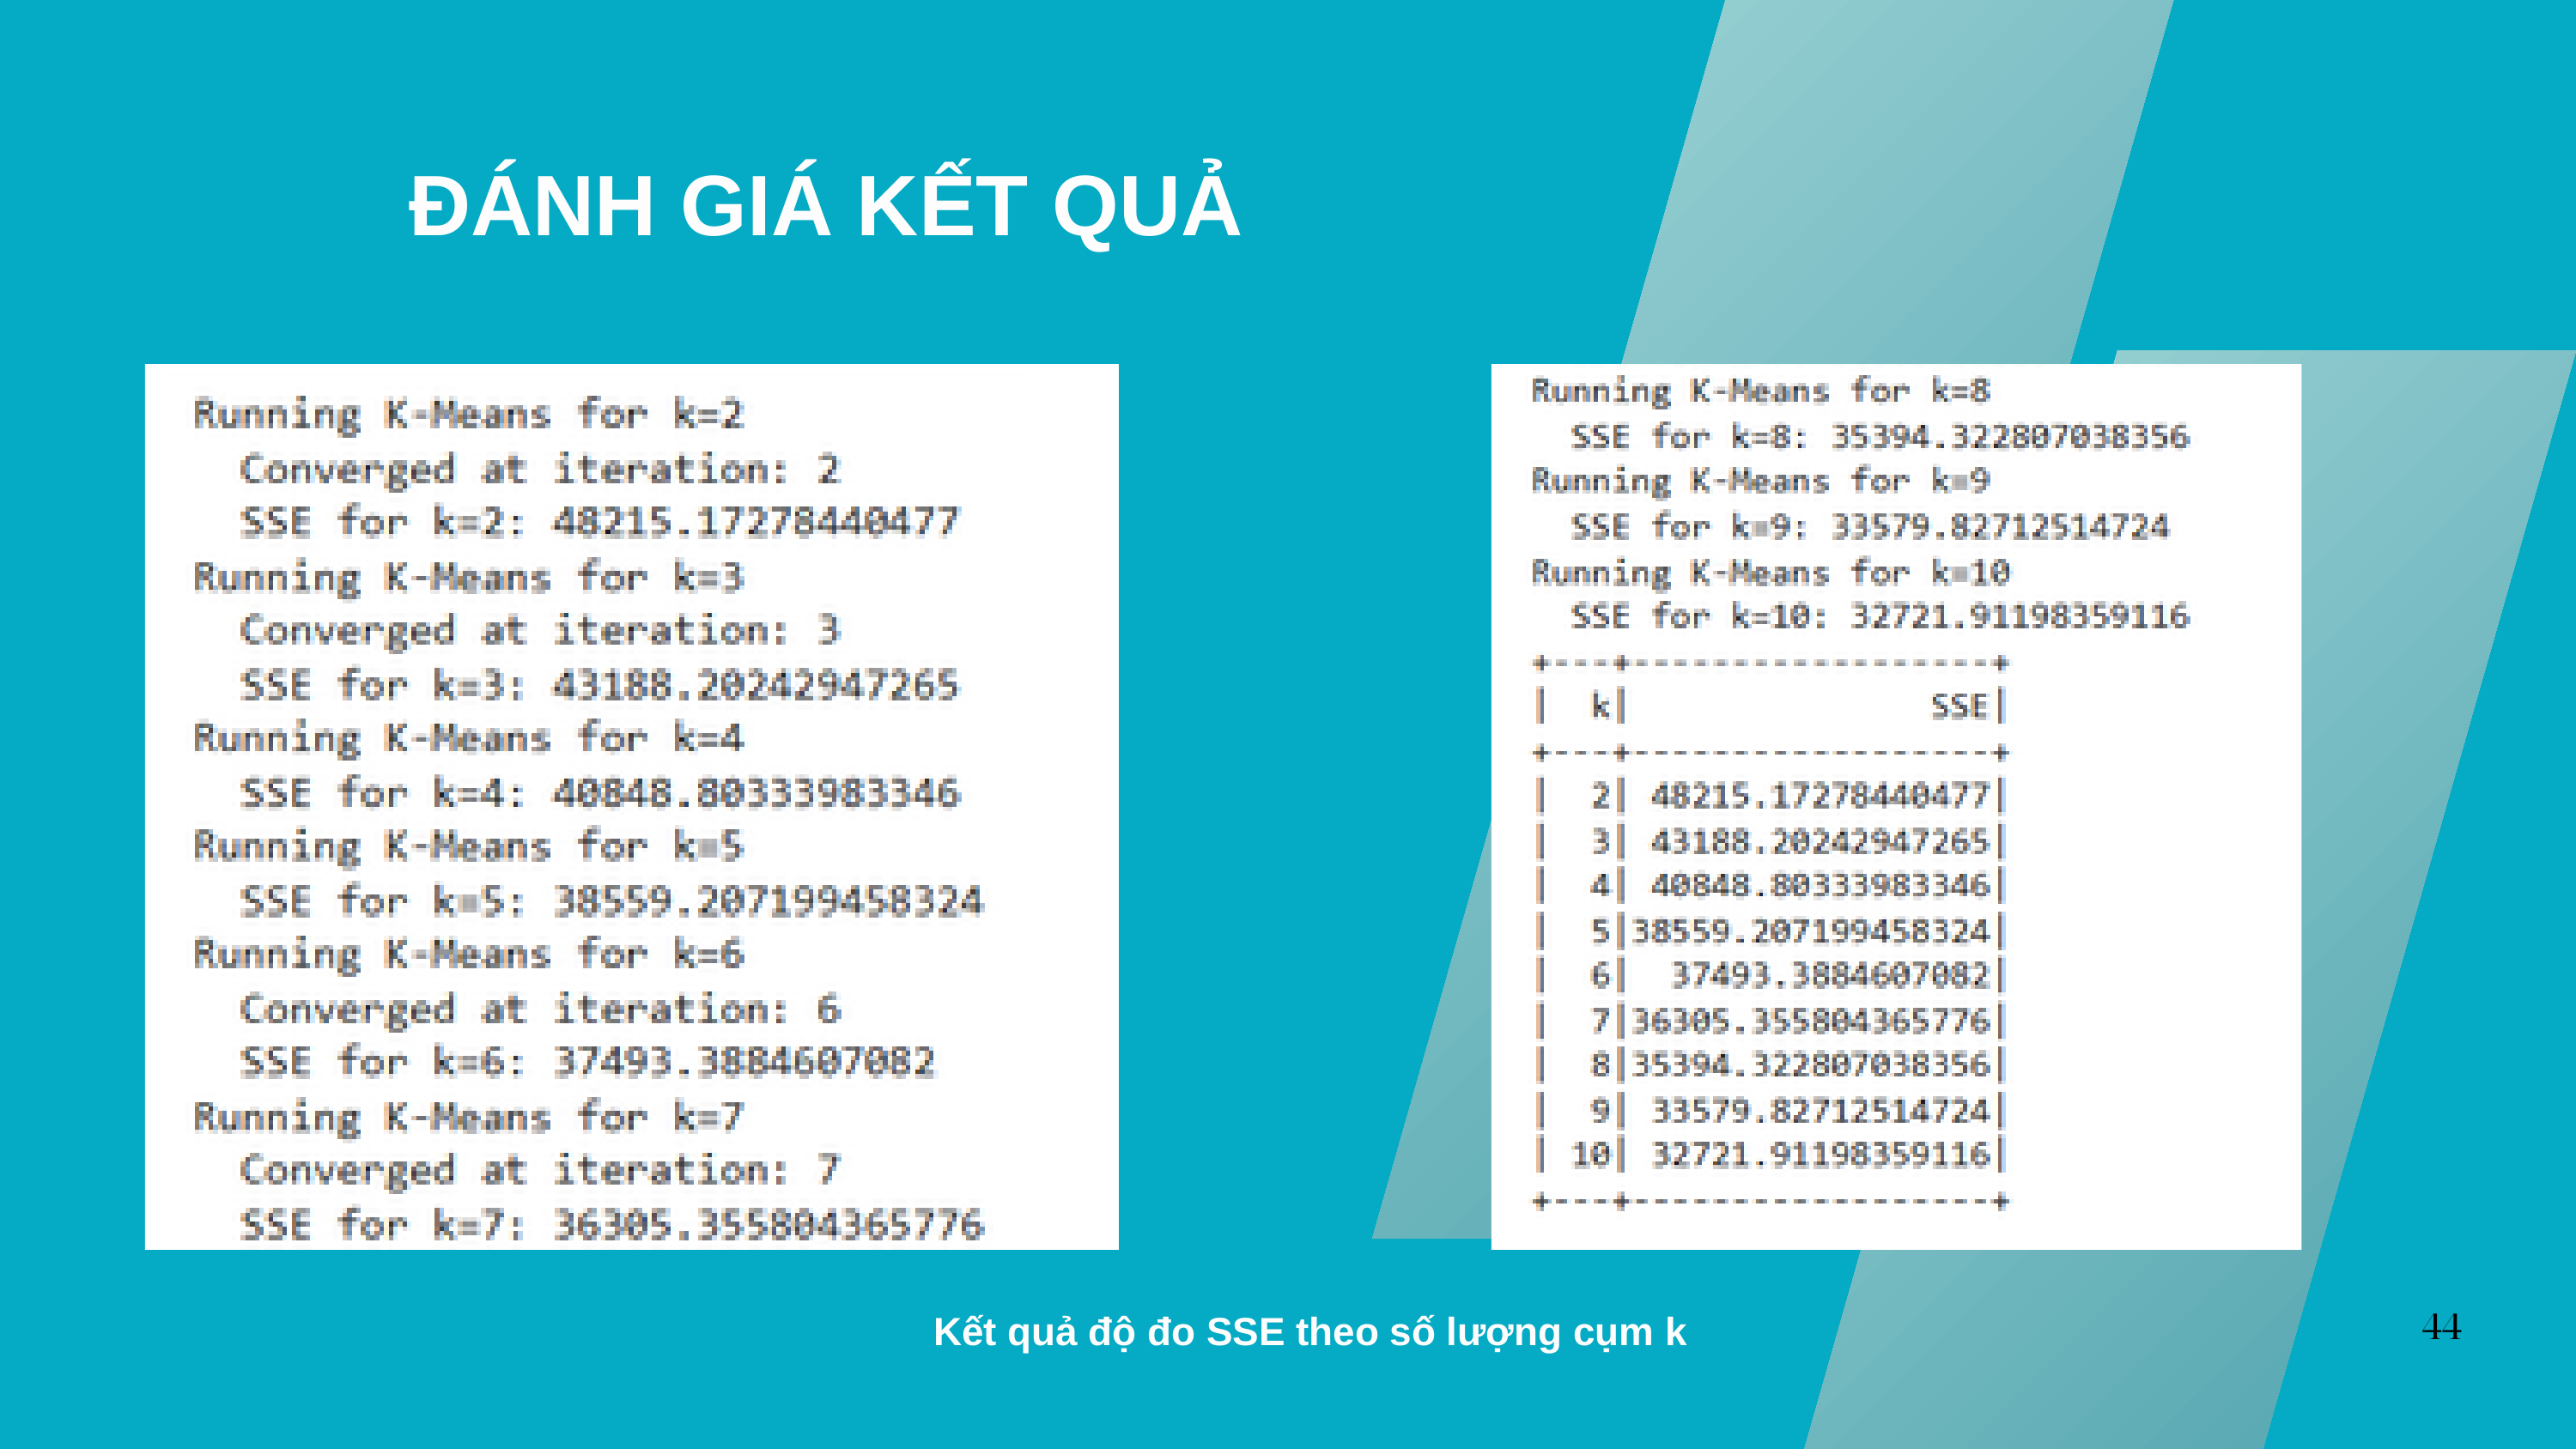

​ĐÁNH GIÁ KẾT QUẢ

44
​Kết quả độ đo SSE theo số lượng cụm k